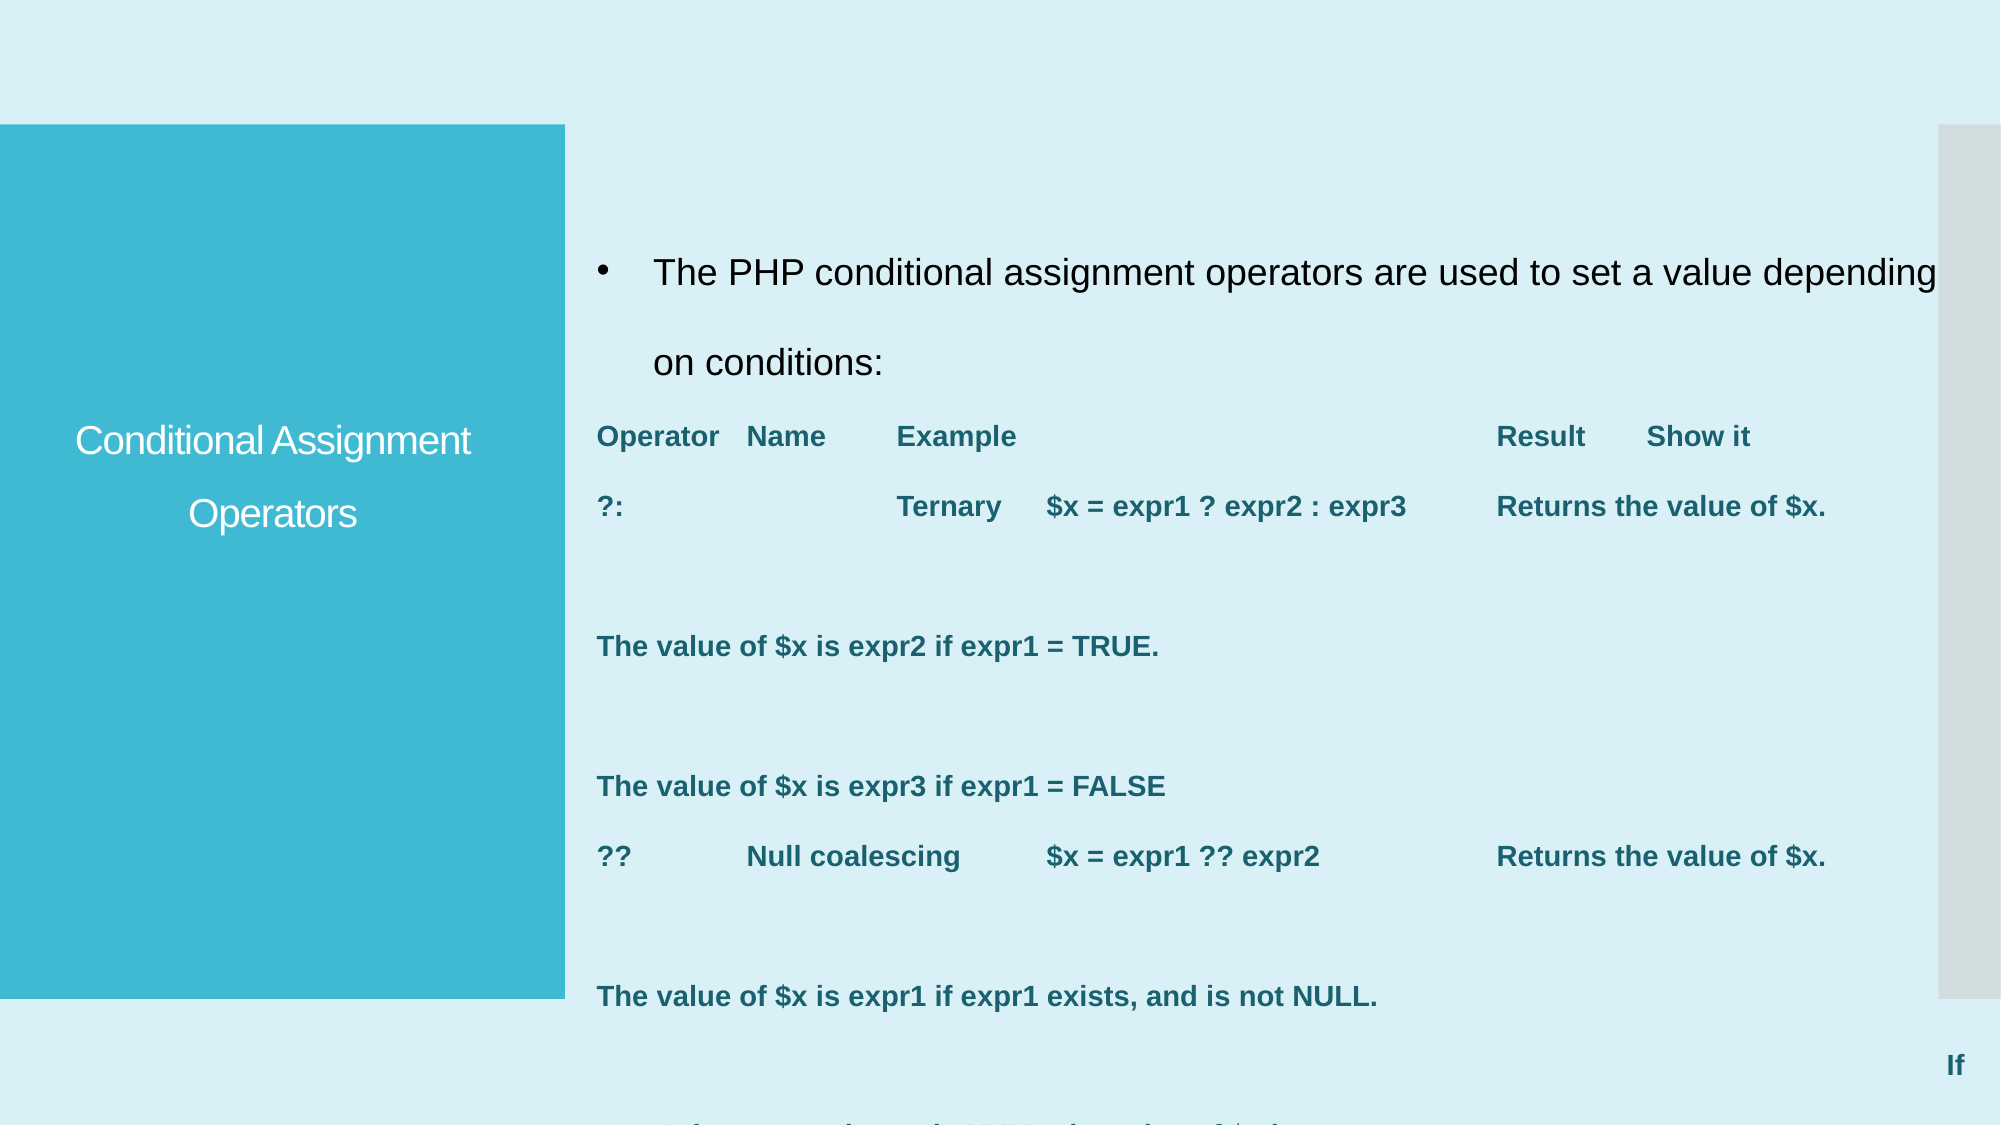

The PHP conditional assignment operators are used to set a value depending on conditions:
Operator	Name	Example				Result	Show it
?:		Ternary	$x = expr1 ? expr2 : expr3	Returns the value of $x.
									The value of $x is expr2 if expr1 = TRUE.
									The value of $x is expr3 if expr1 = FALSE
??	Null coalescing	$x = expr1 ?? expr2		Returns the value of $x.
									The value of $x is expr1 if expr1 exists, and is not NULL.
									If expr1 does not exist, or is NULL, the value of $x is 										expr2.
									Introduced in PHP 7
# Conditional Assignment Operators